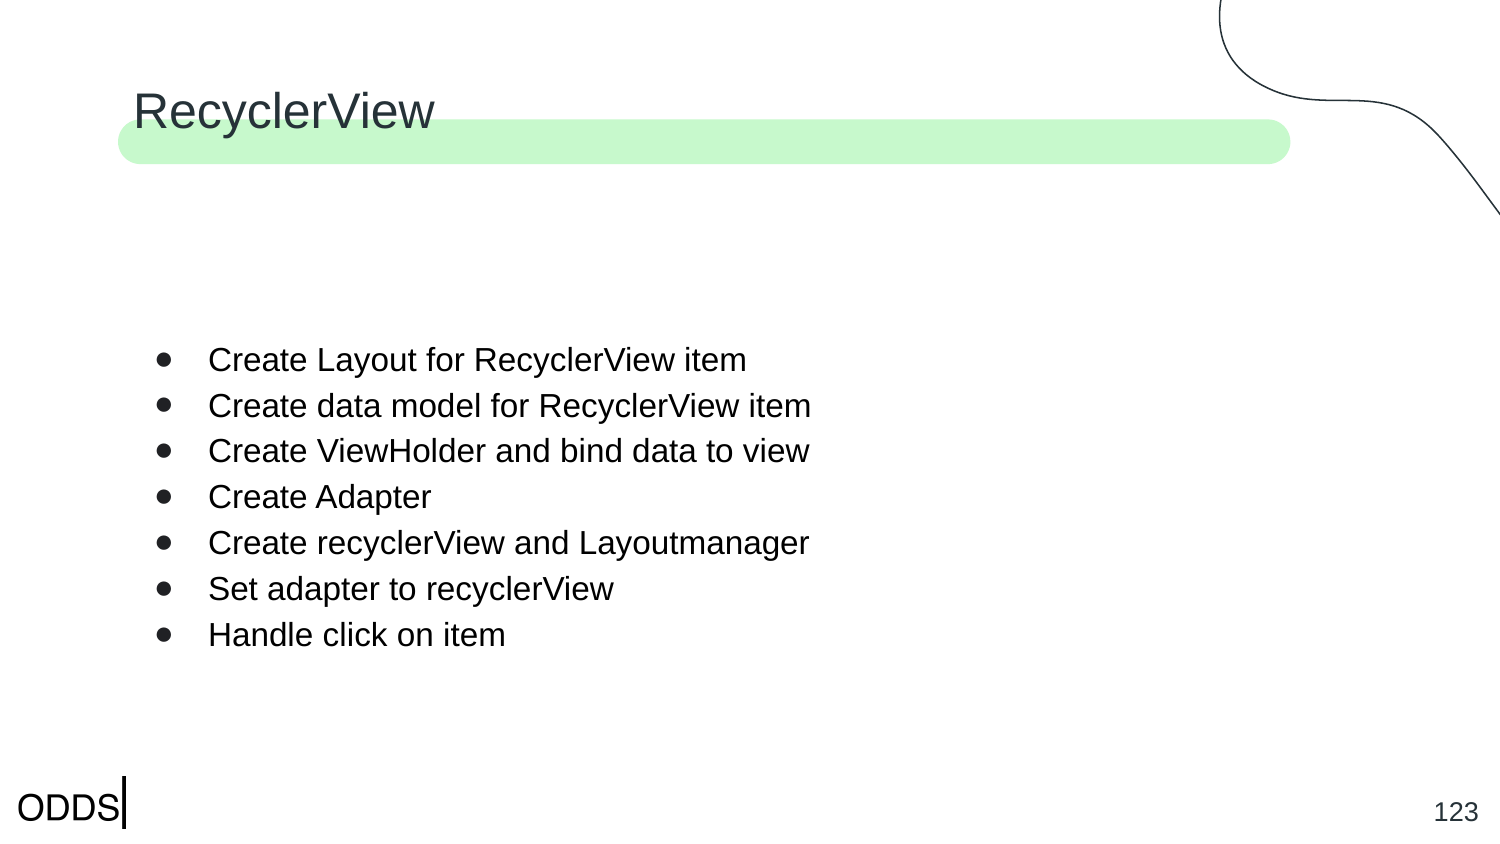

# RecyclerView
Create Layout for RecyclerView item
Create data model for RecyclerView item
Create ViewHolder and bind data to view
Create Adapter
Create recyclerView and Layoutmanager
Set adapter to recyclerView
Handle click on item
123